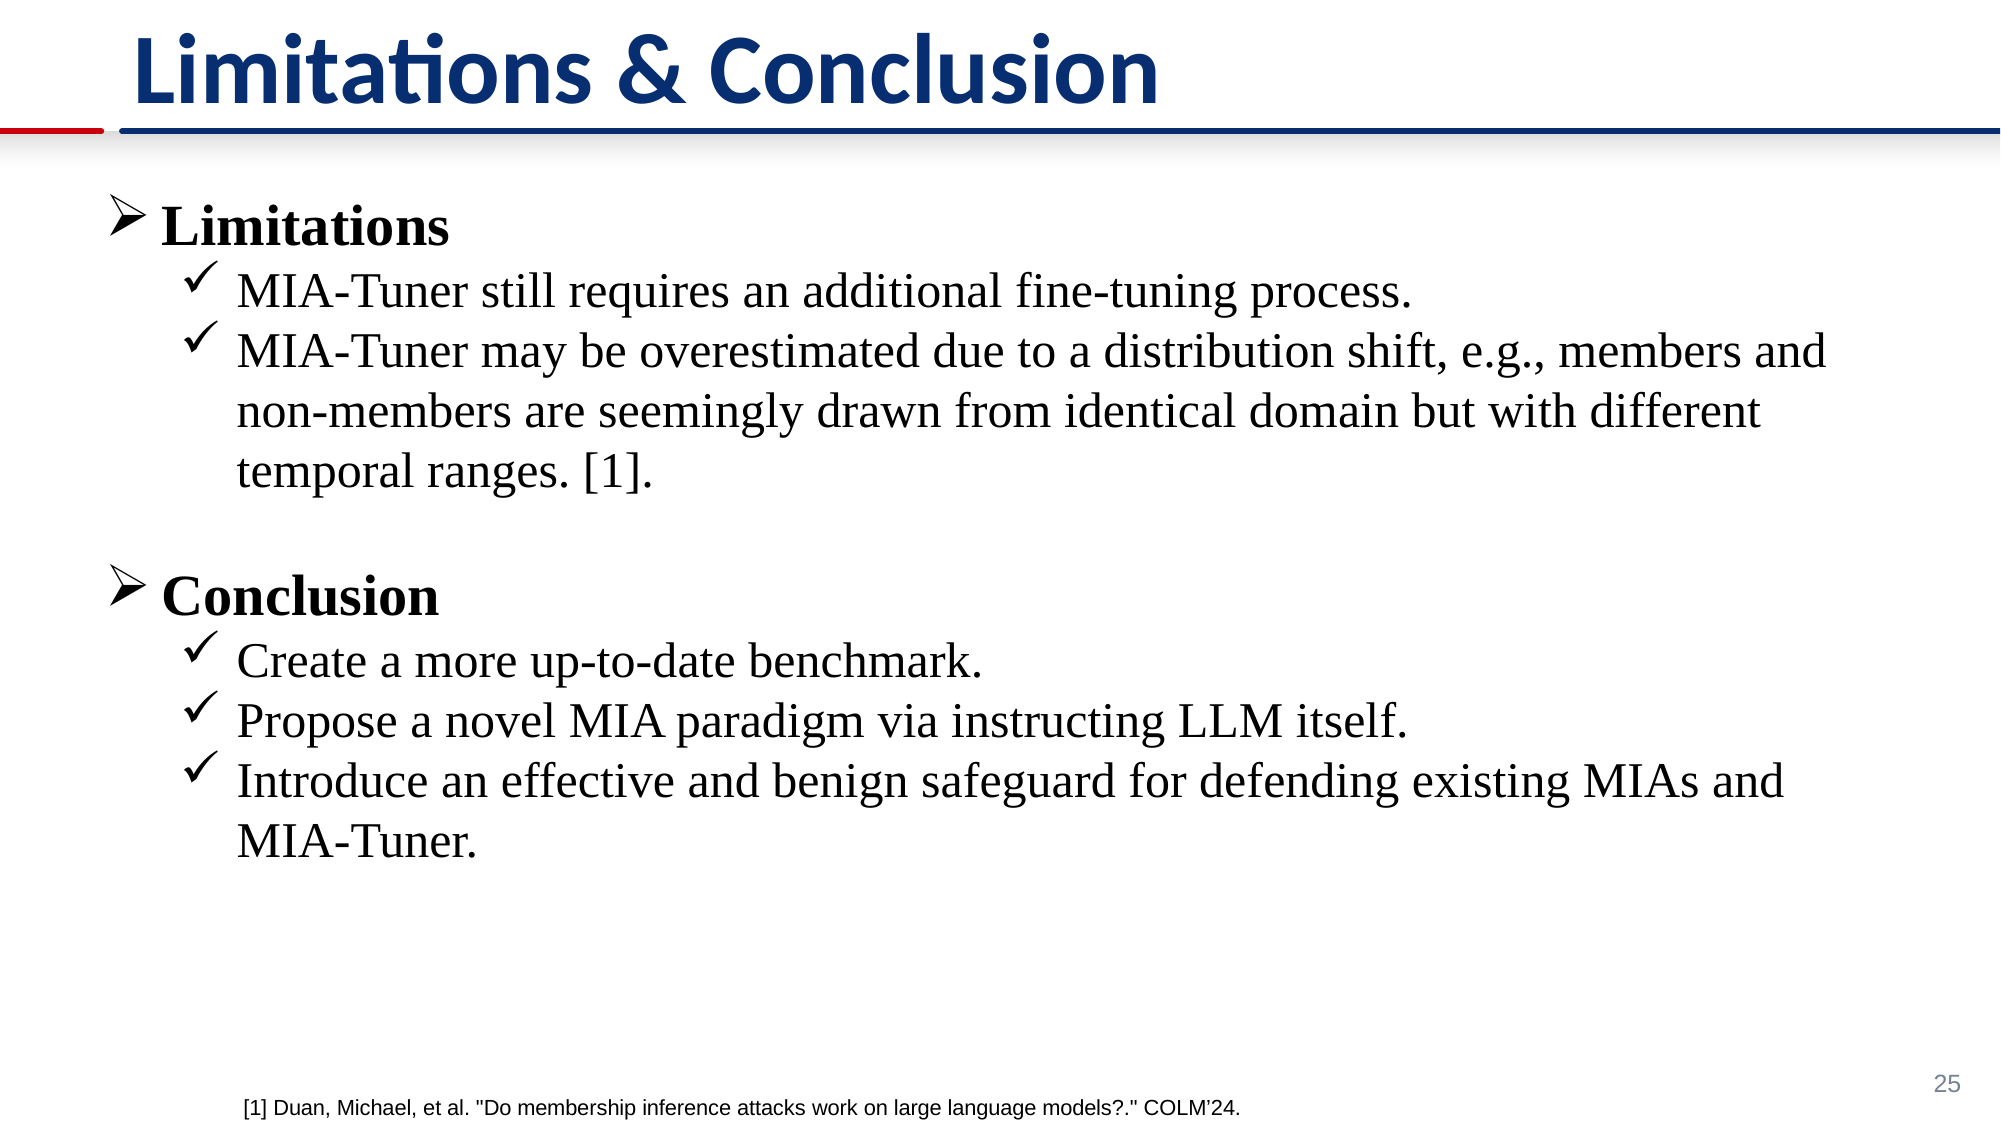

Limitations & Conclusion
Limitations
MIA-Tuner still requires an additional fine-tuning process.
MIA-Tuner may be overestimated due to a distribution shift, e.g., members and non-members are seemingly drawn from identical domain but with different temporal ranges. [1].

Conclusion
Create a more up-to-date benchmark.
Propose a novel MIA paradigm via instructing LLM itself.
Introduce an effective and benign safeguard for defending existing MIAs and MIA-Tuner.

[1] Duan, Michael, et al. "Do membership inference attacks work on large language models?." COLM’24.